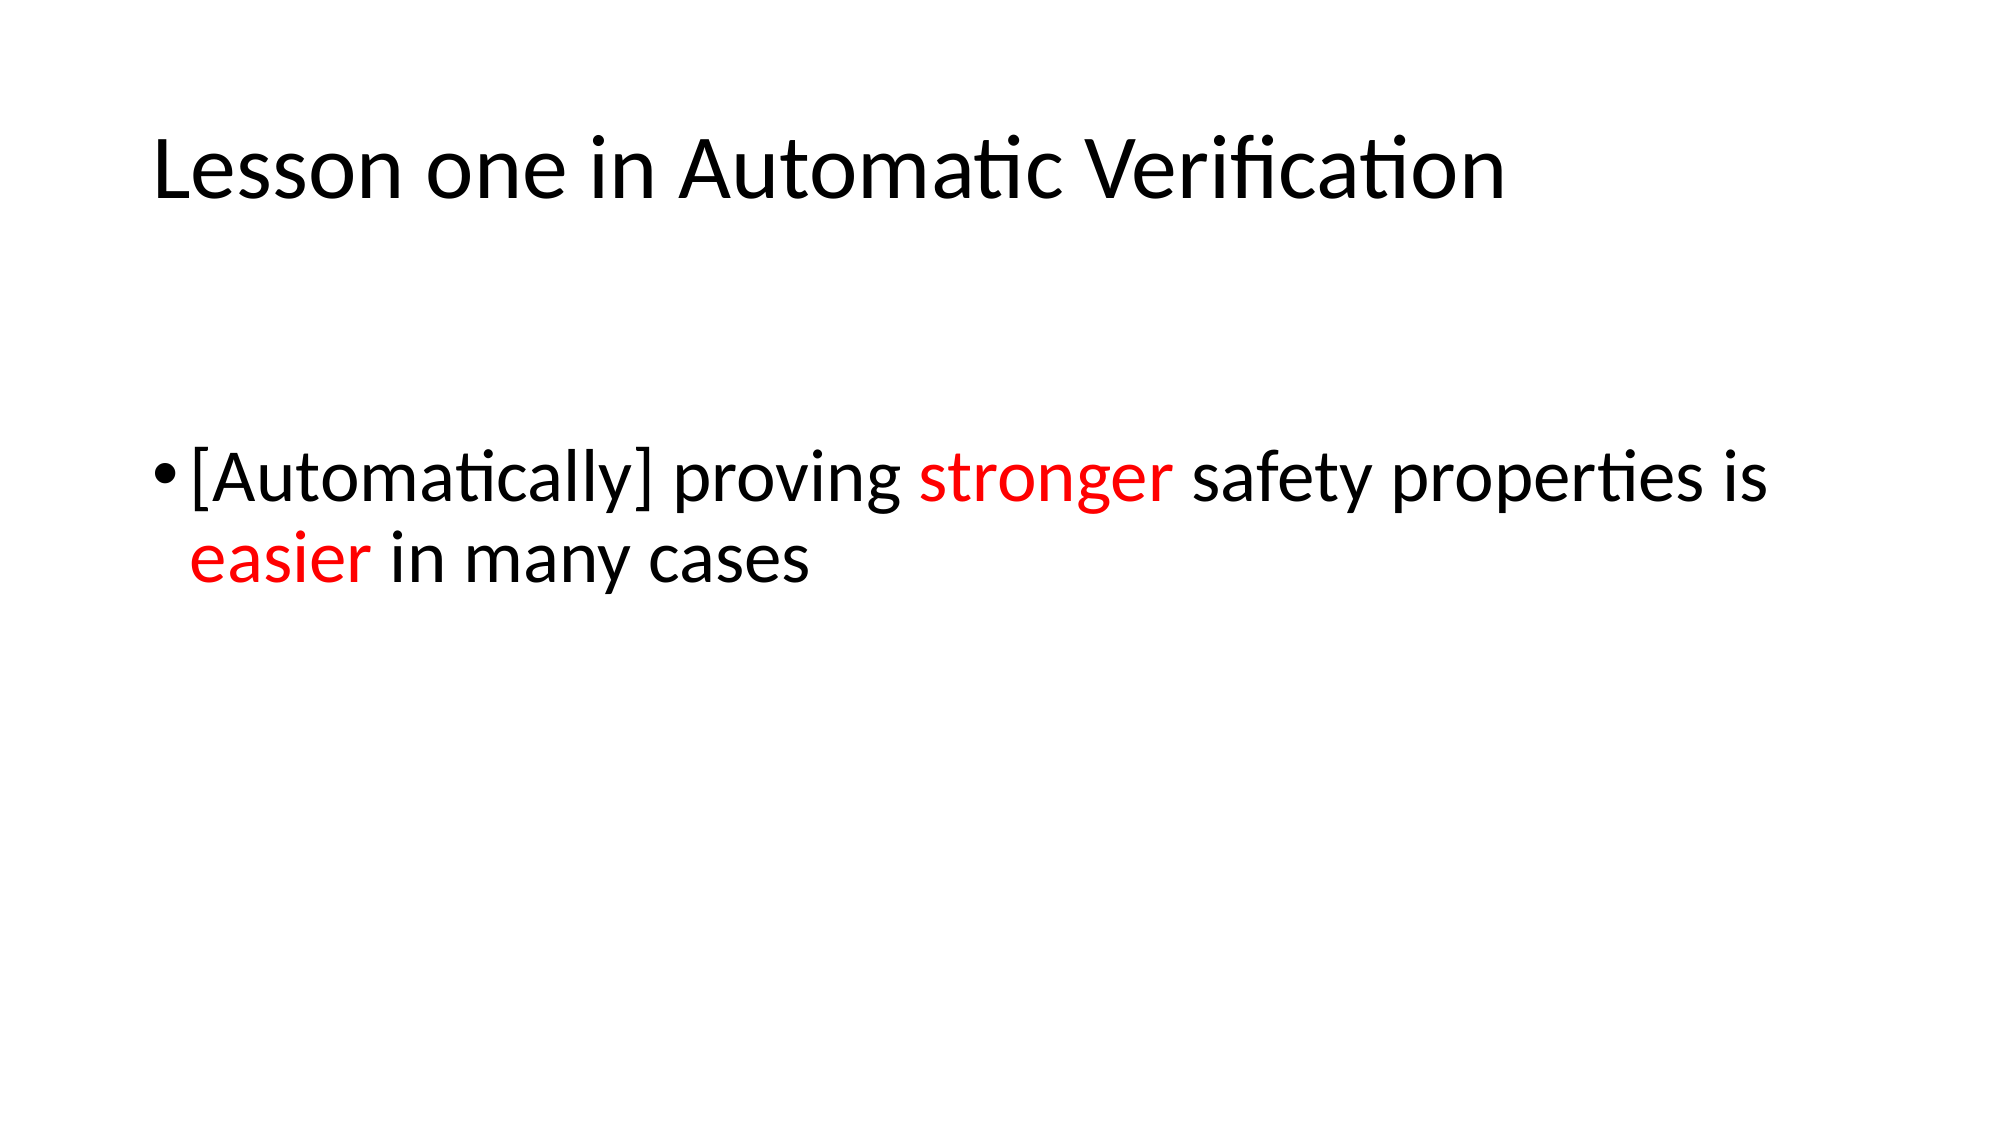

# Lesson one in Automatic Verification
[Automatically] proving stronger safety properties is easier in many cases